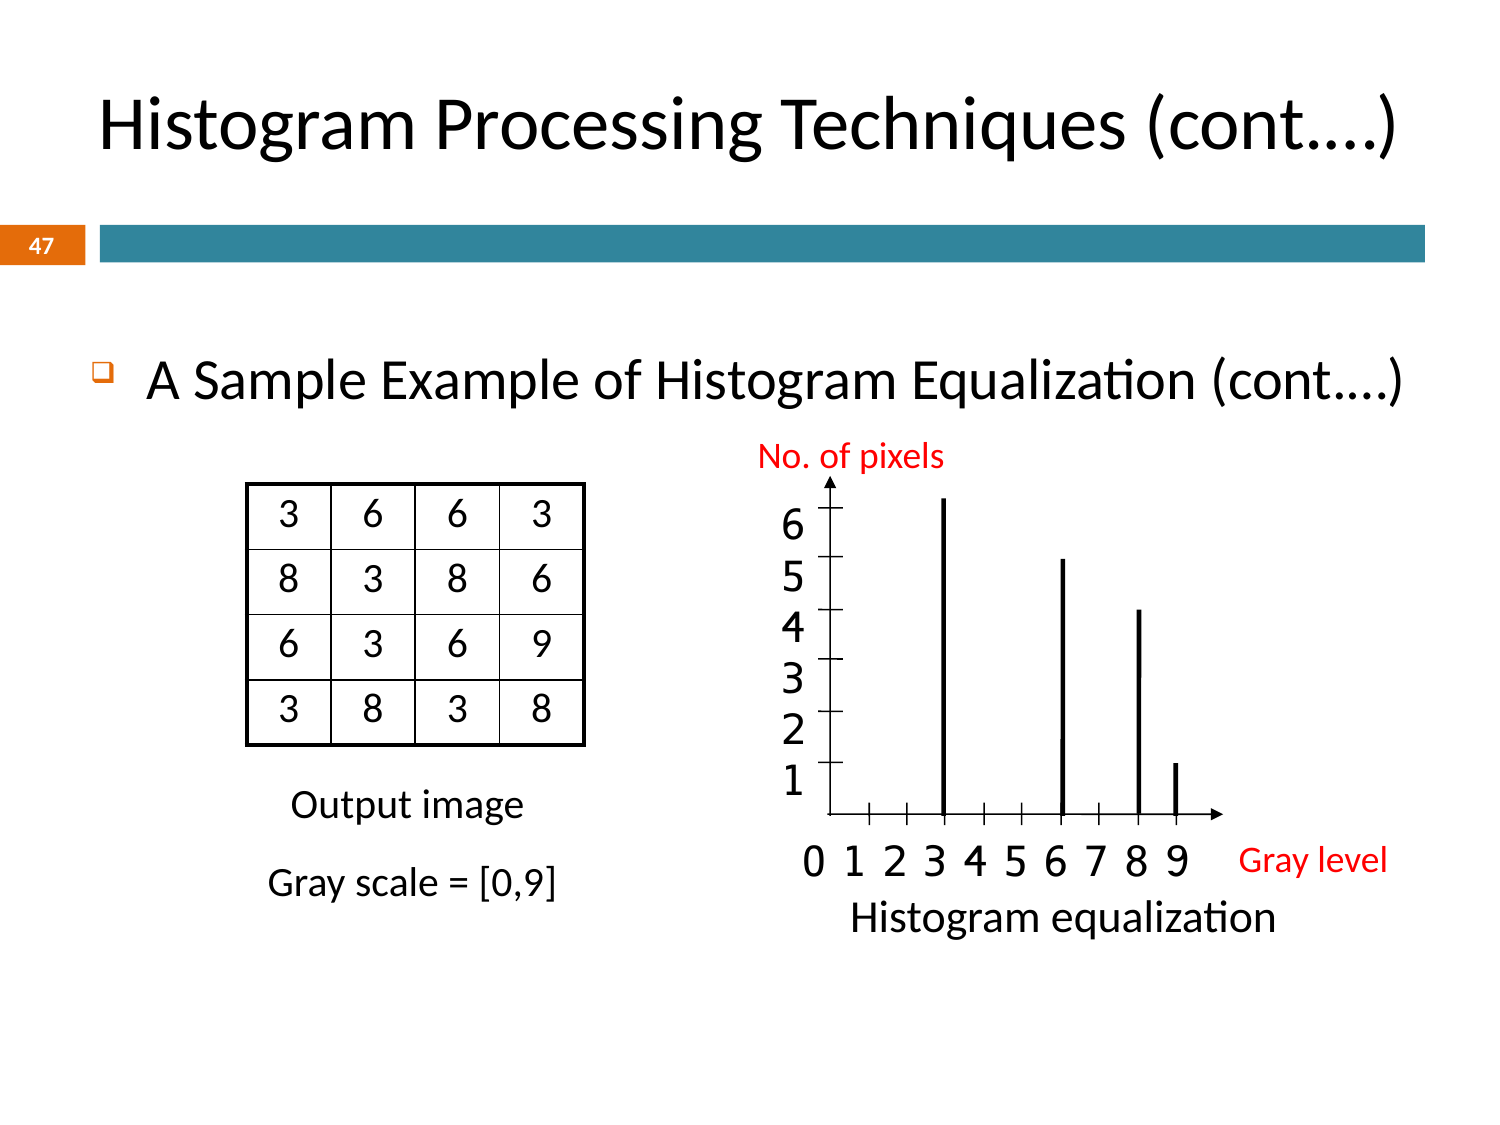

# Histogram Processing Techniques (cont.…)
47

A Sample Example of Histogram Equalization (cont.…)

No. of pixels

6

5

4

3

2

1

0
1
2
3
4
5
6
7
8
9
Histogram equalization
Gray level
| 3 | 6 | 6 | 3 |
| --- | --- | --- | --- |
| 8 | 3 | 8 | 6 |
| 6 | 3 | 6 | 9 |
| 3 | 8 | 3 | 8 |
Output image
Gray scale = [0,9]